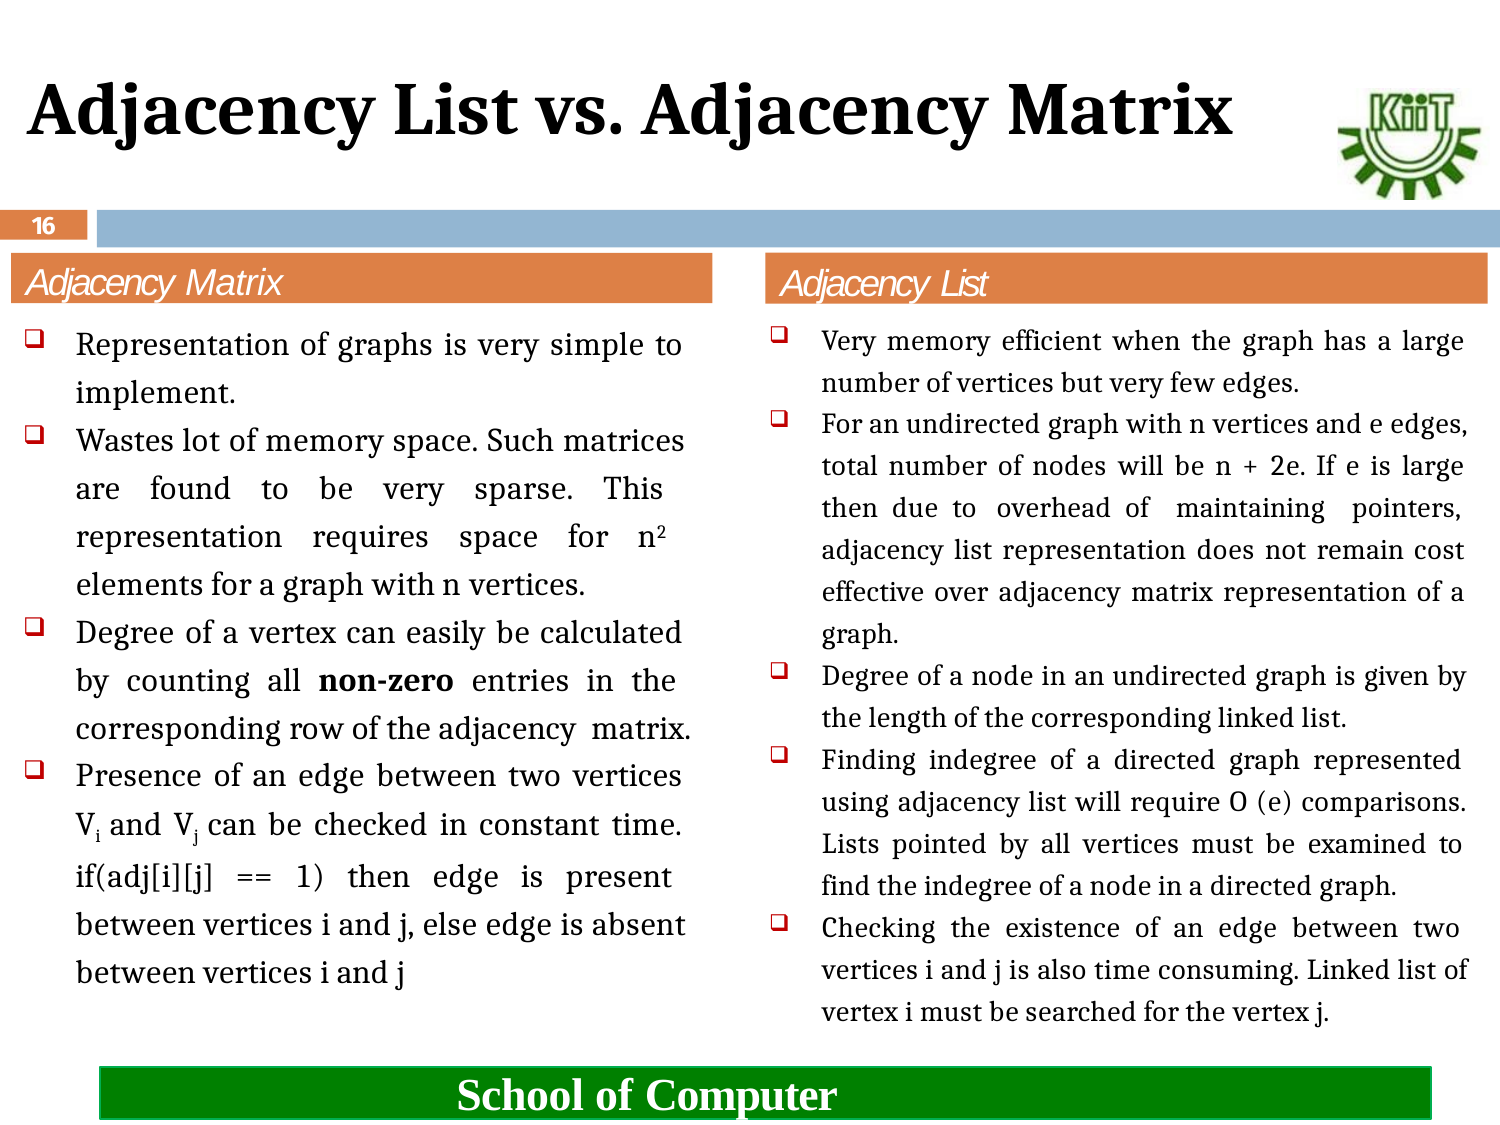

# Adjacency List vs. Adjacency Matrix

16

Adjacency Matrix
Adjacency List
Very memory efficient when the graph has a large  number of vertices but very few edges.
For an undirected graph with n vertices and e edges,  total number of nodes will be n + 2e. If e is large  then due to overhead of  maintaining  pointers,  adjacency list representation does not remain cost  effective over adjacency matrix representation of a  graph.
Degree of a node in an undirected graph is given by  the length of the corresponding linked list.
Finding indegree of a directed graph represented  using adjacency list will require O (e) comparisons.  Lists pointed by all vertices must be examined to  find the indegree of a node in a directed graph.
Checking the existence of an edge between two  vertices i and j is also time consuming. Linked list of  vertex i must be searched for the vertex j.
Representation of graphs is very simple to  implement.
Wastes lot of memory space. Such matrices  are found to be very sparse. This  representation requires space for n2  elements for a graph with n vertices.
Degree of a vertex can easily be calculated  by counting all non-zero entries in the  corresponding row of the adjacency  matrix.
Presence of an edge between two vertices  Vi and Vj can be checked in constant time.  if(adj[i][j] == 1) then edge is present  between vertices i and j, else edge is absent  between vertices i and j

School of Computer Engineering